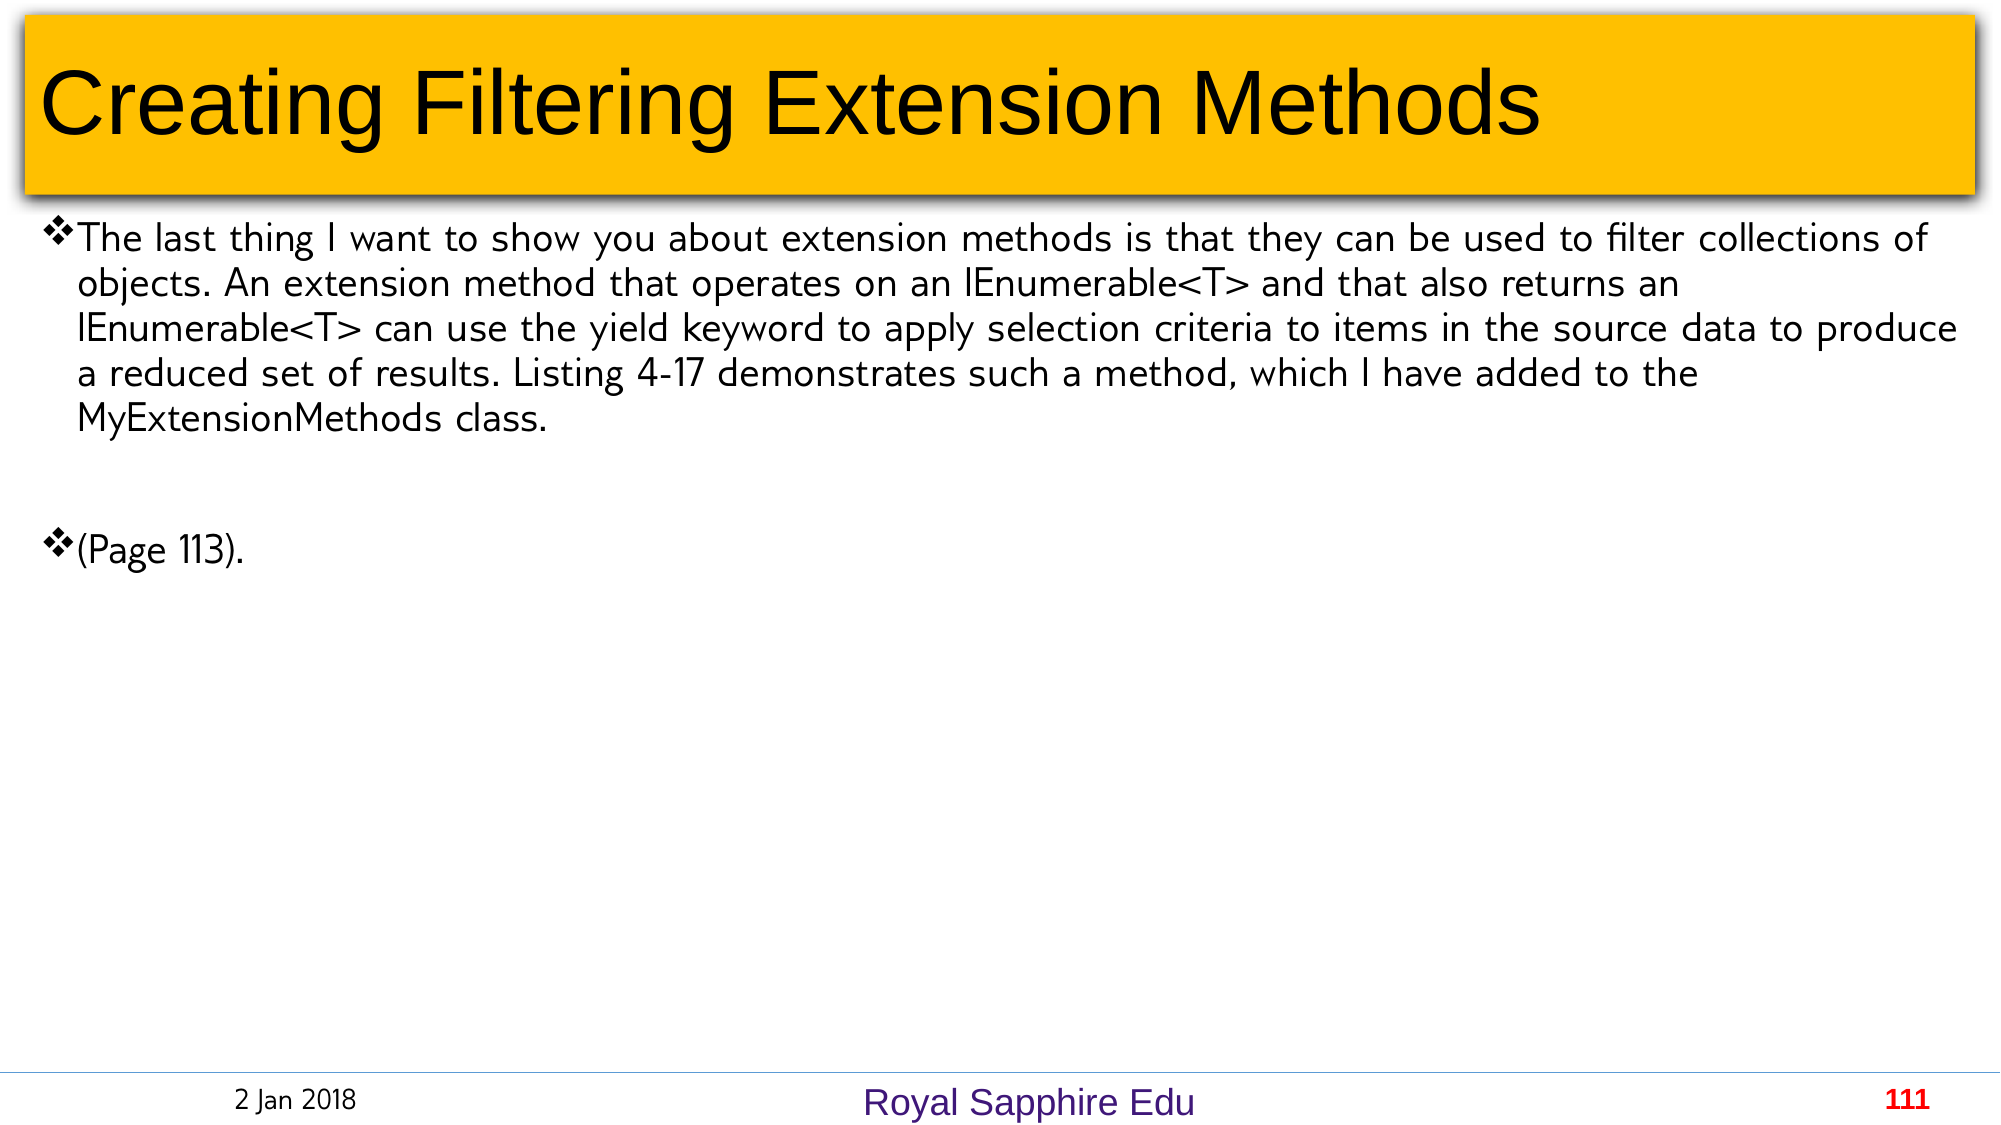

# Creating Filtering Extension Methods
The last thing I want to show you about extension methods is that they can be used to filter collections of objects. An extension method that operates on an IEnumerable<T> and that also returns an IEnumerable<T> can use the yield keyword to apply selection criteria to items in the source data to produce a reduced set of results. Listing 4-17 demonstrates such a method, which I have added to the MyExtensionMethods class.

(Page 113).
2 Jan 2018
111